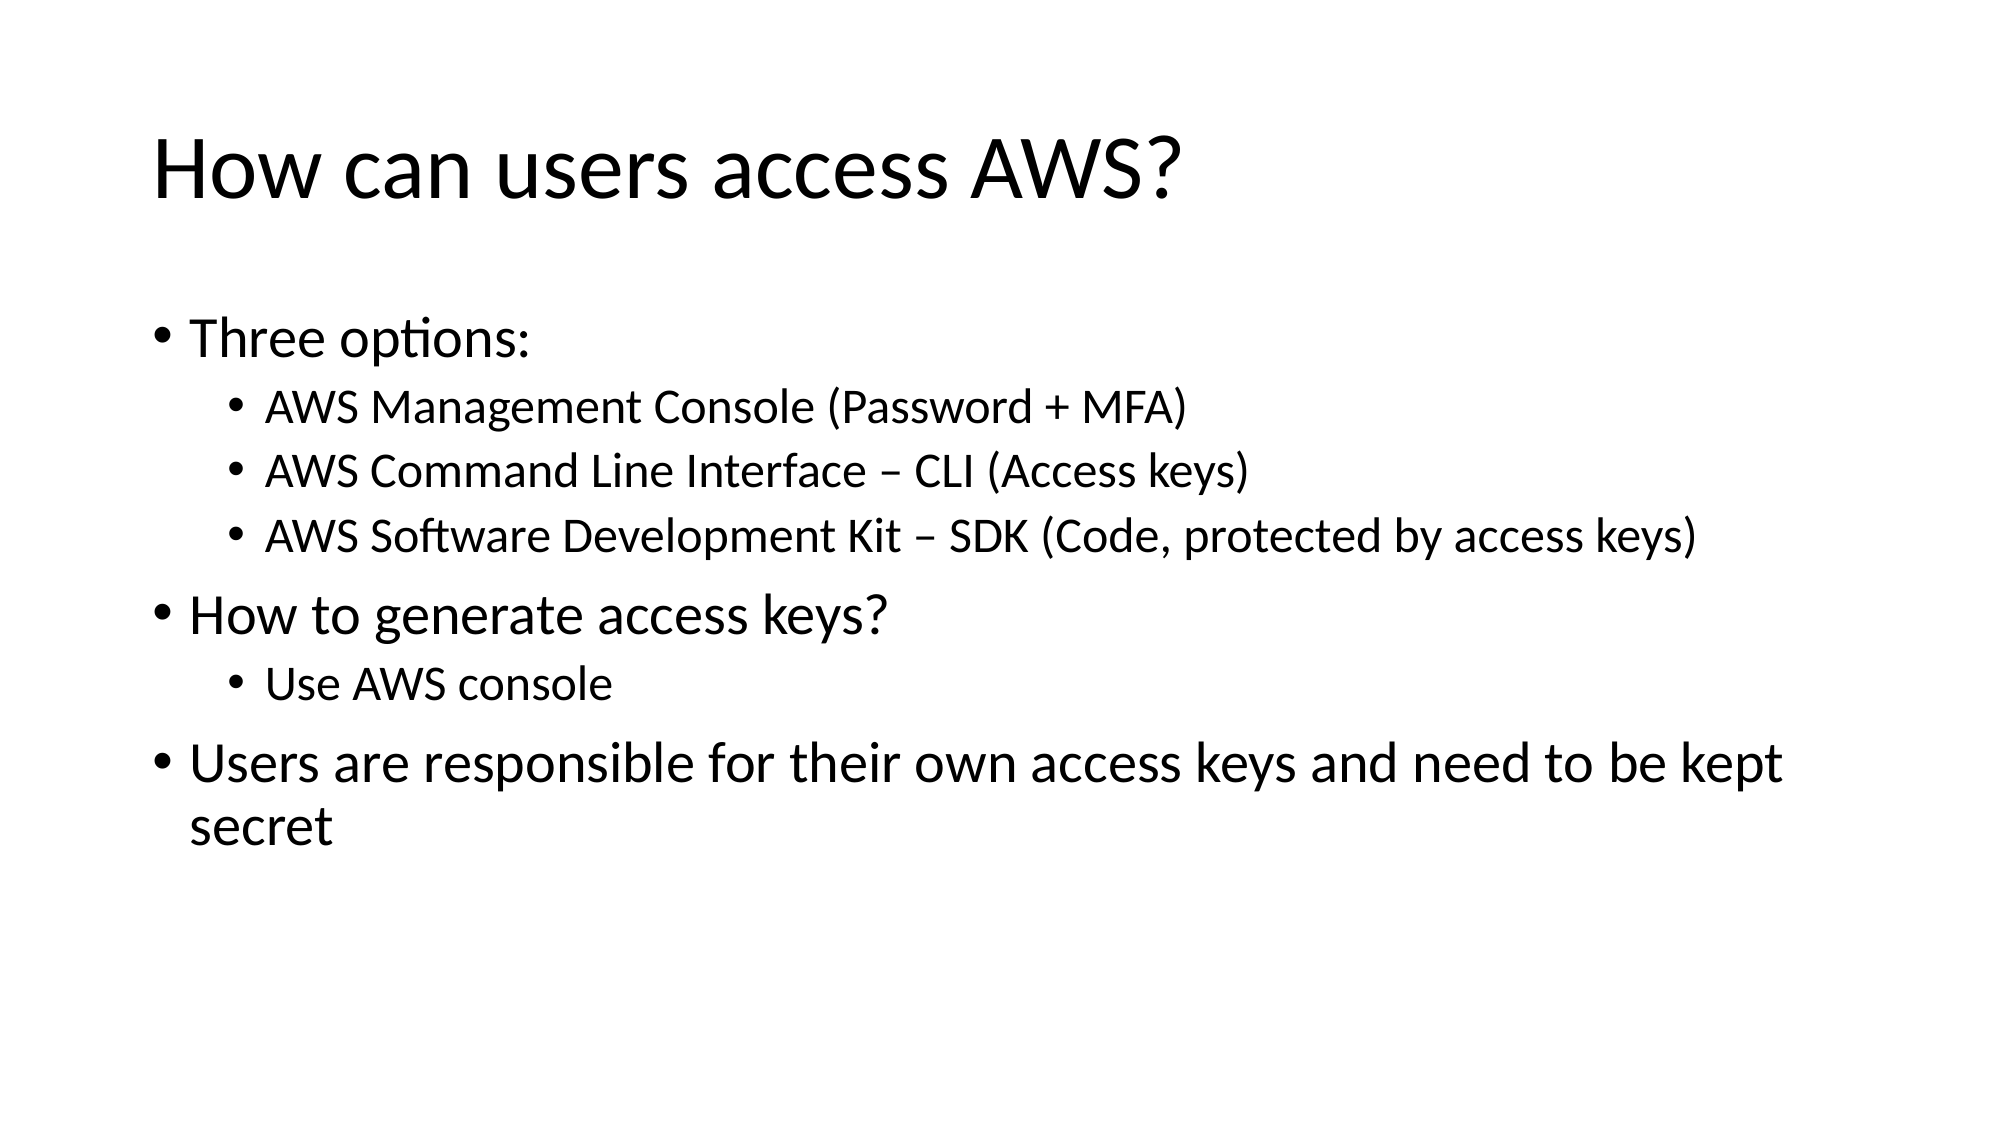

# How can users access AWS?
Three options:
AWS Management Console (Password + MFA)
AWS Command Line Interface – CLI (Access keys)
AWS Software Development Kit – SDK (Code, protected by access keys)
How to generate access keys?
Use AWS console
Users are responsible for their own access keys and need to be kept secret